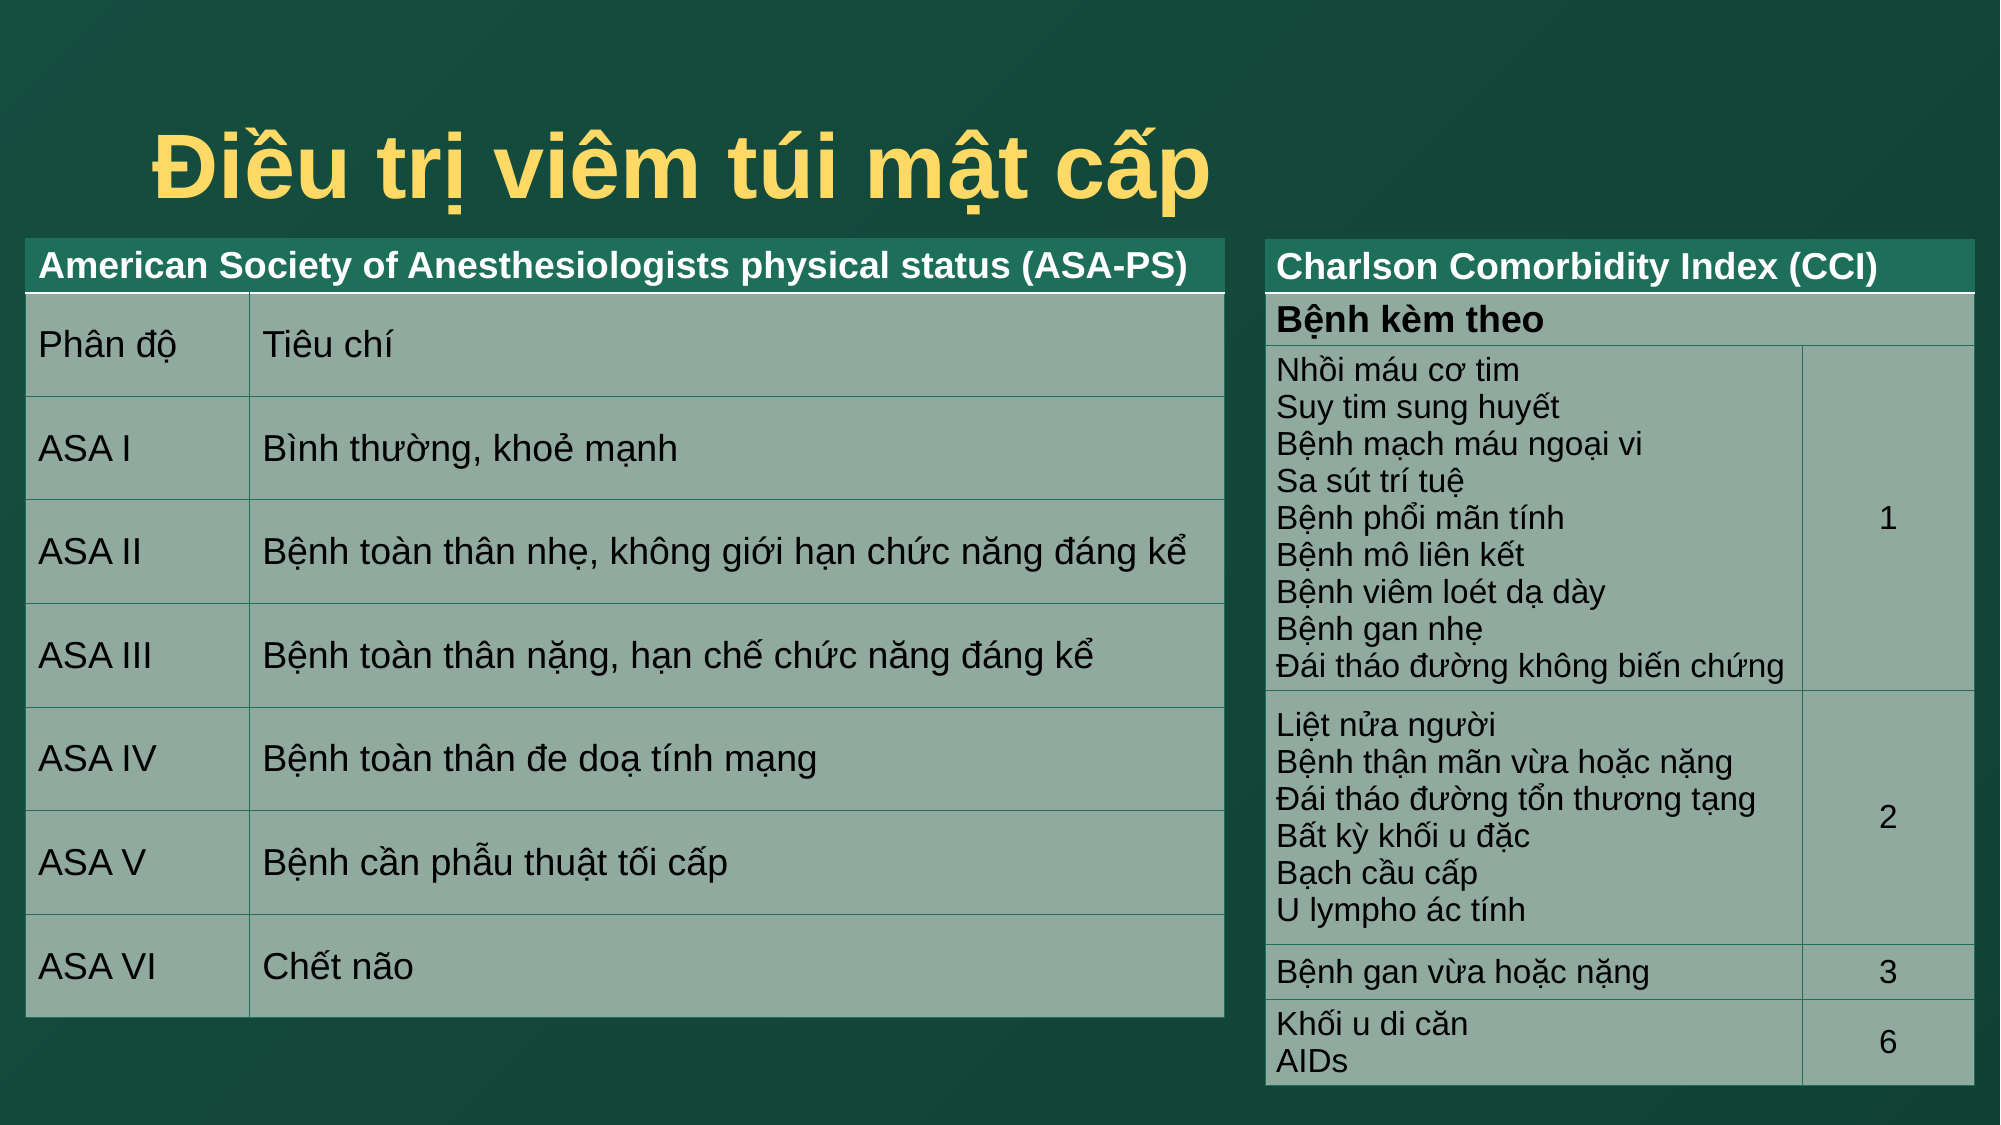

# Điều trị viêm túi mật cấp
| American Society of Anesthesiologists physical status (ASA-PS)​ |  |
| --- | --- |
| Phân độ​ | Tiêu chí​ |
| ASA I​ | Bình thường, khoẻ mạnh​ |
| ASA II​ | Bệnh toàn thân nhẹ, không giới hạn chức năng đáng kể​ |
| ASA III​ | Bệnh toàn thân nặng, hạn chế chức năng đáng kể​ |
| ASA IV​ | Bệnh toàn thân đe doạ tính mạng​ |
| ASA V​ | Bệnh cần phẫu thuật tối cấp​ |
| ASA VI​ | Chết não​ |
| Charlson Comorbidity Index (CCI)​ |  |
| --- | --- |
| Bệnh kèm theo​ |  |
| Nhồi máu cơ tim​ Suy tim sung huyết​ Bệnh mạch máu ngoại vi​ Sa sút trí tuệ​ Bệnh phổi mãn tính​ Bệnh mô liên kết​ Bệnh viêm loét dạ dày​ Bệnh gan nhẹ​ Đái tháo đường không biến chứng​ | 1​ |
| Liệt nửa người​ Bệnh thận mãn vừa hoặc nặng​ Đái tháo đường tổn thương tạng​ Bất kỳ khối u đặc ​ Bạch cầu cấp ​ U lympho ác tính ​ | 2​ |
| Bệnh gan vừa hoặc nặng​ | 3​ |
| Khối u di căn​ AIDs​ | 6​ |